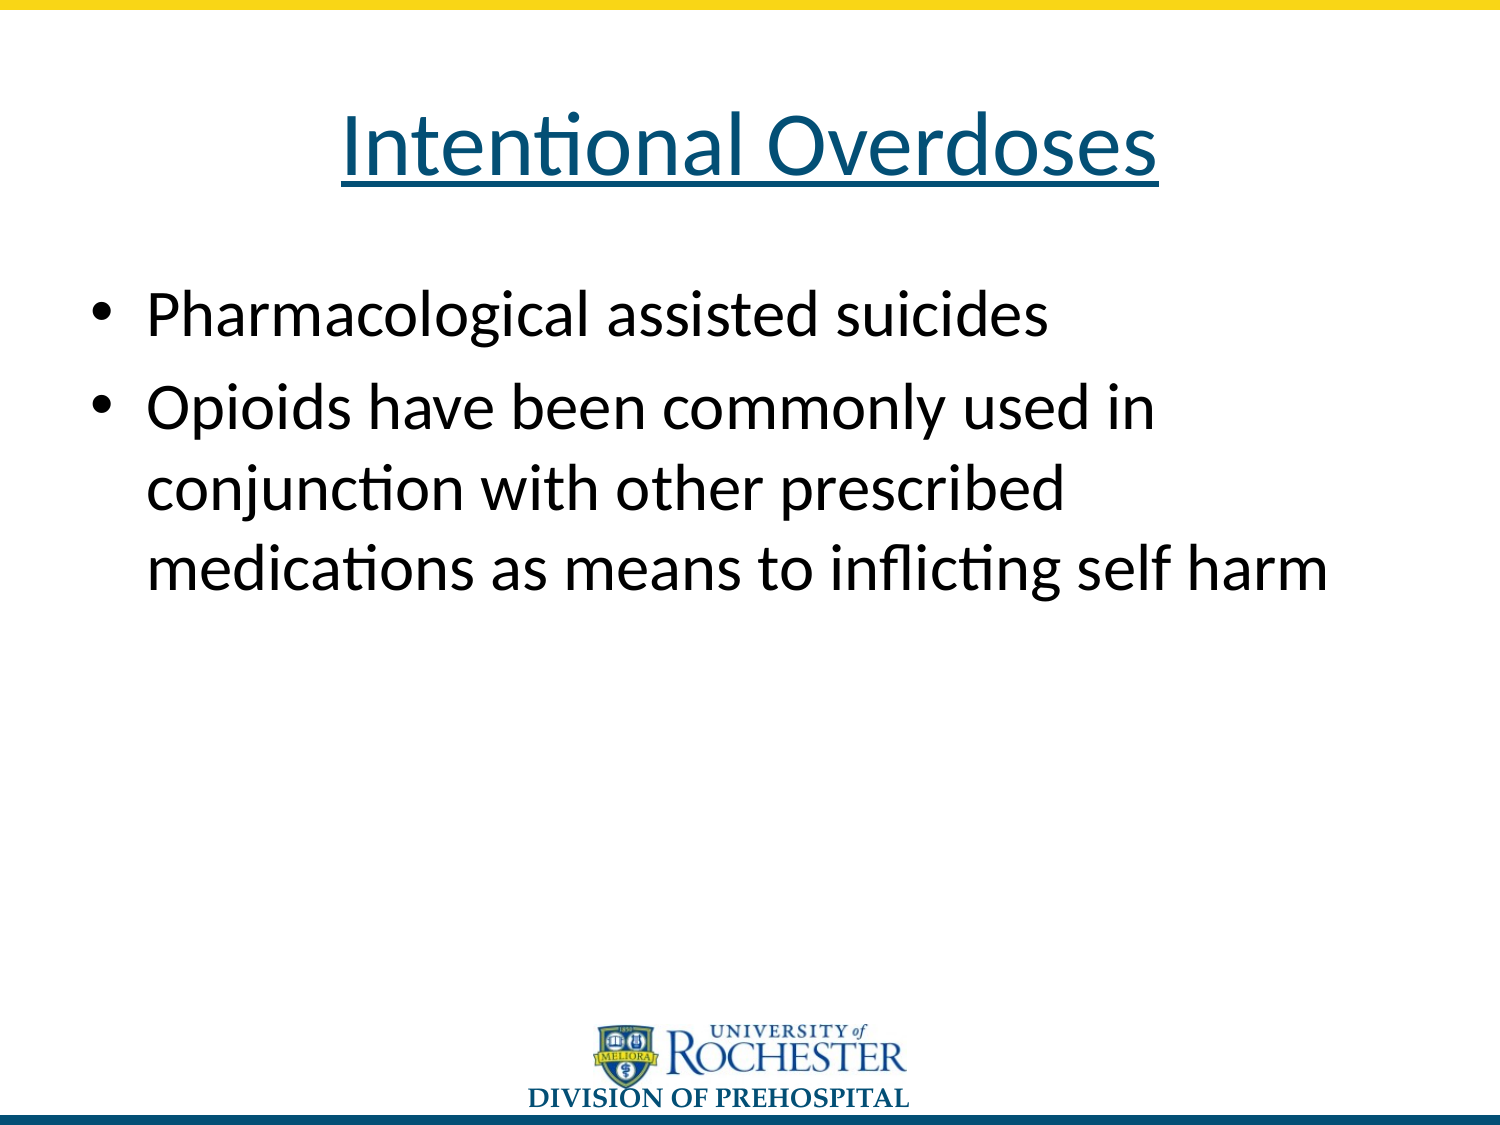

# Intentional Overdoses
Pharmacological assisted suicides
Opioids have been commonly used in conjunction with other prescribed medications as means to inflicting self harm